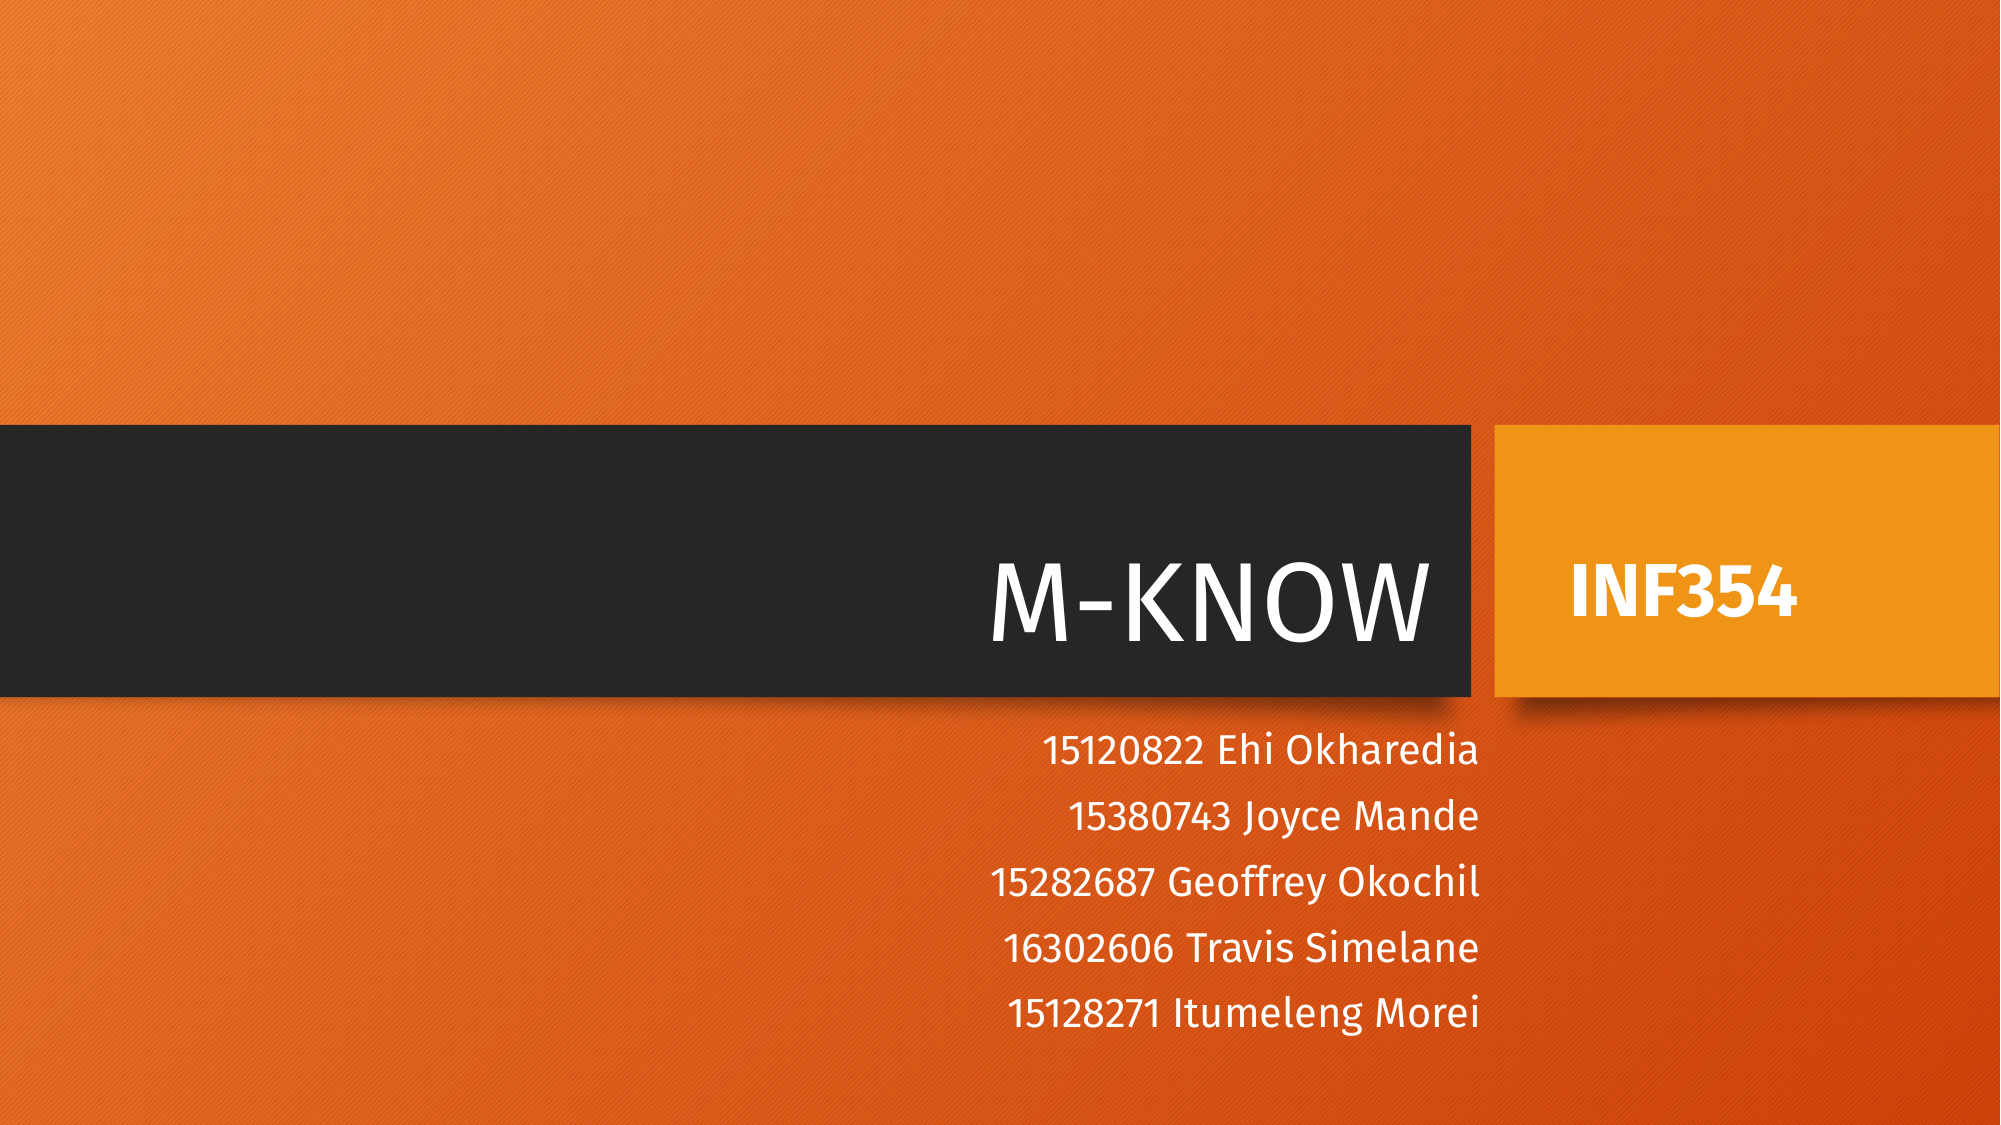

# M-KNOW
INF354
15120822 Ehi Okharedia
15380743 Joyce Mande
15282687 Geoffrey Okochil
16302606 Travis Simelane
15128271 Itumeleng Morei